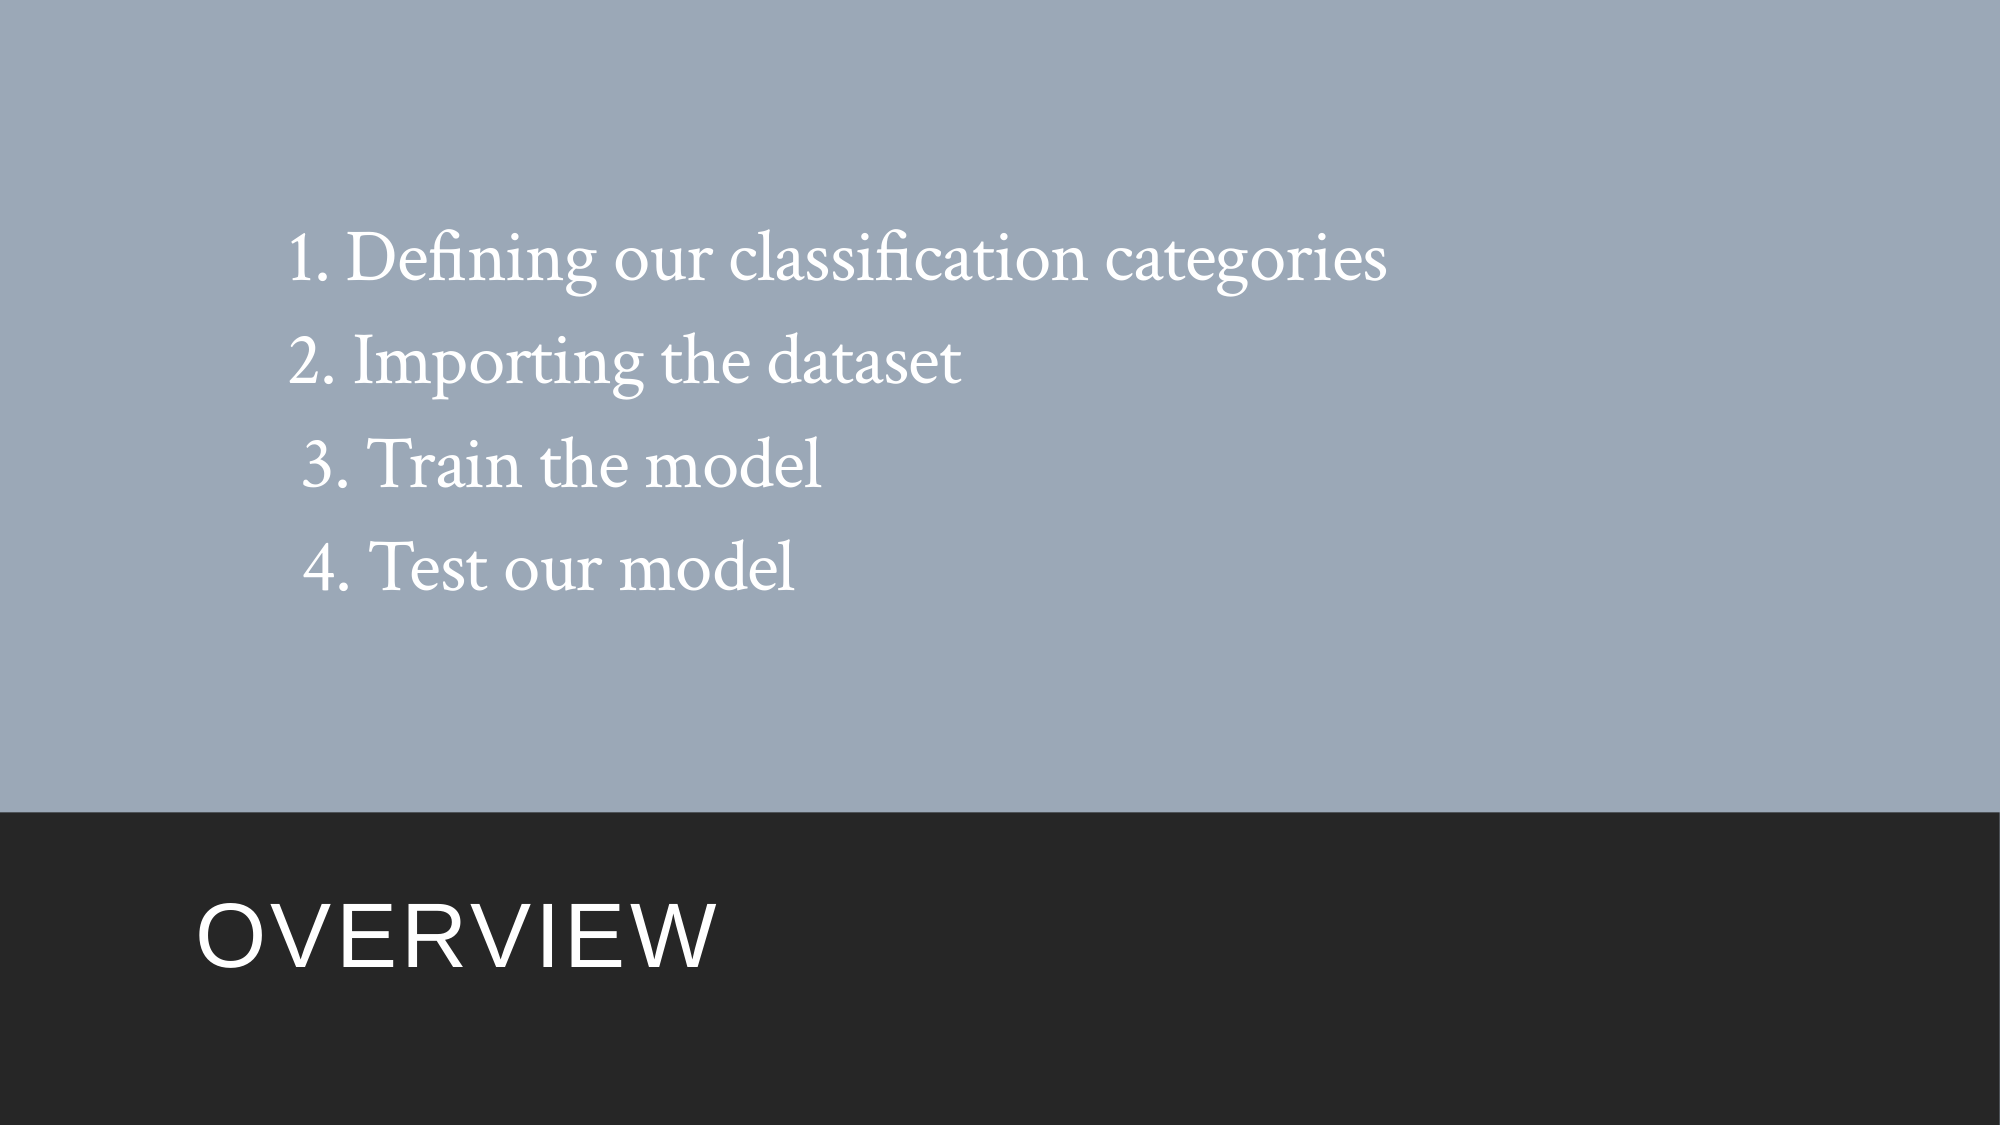

# 1. Defining our classification categories    2. Importing the dataset 3. Train the model              4. Test our model

Overview